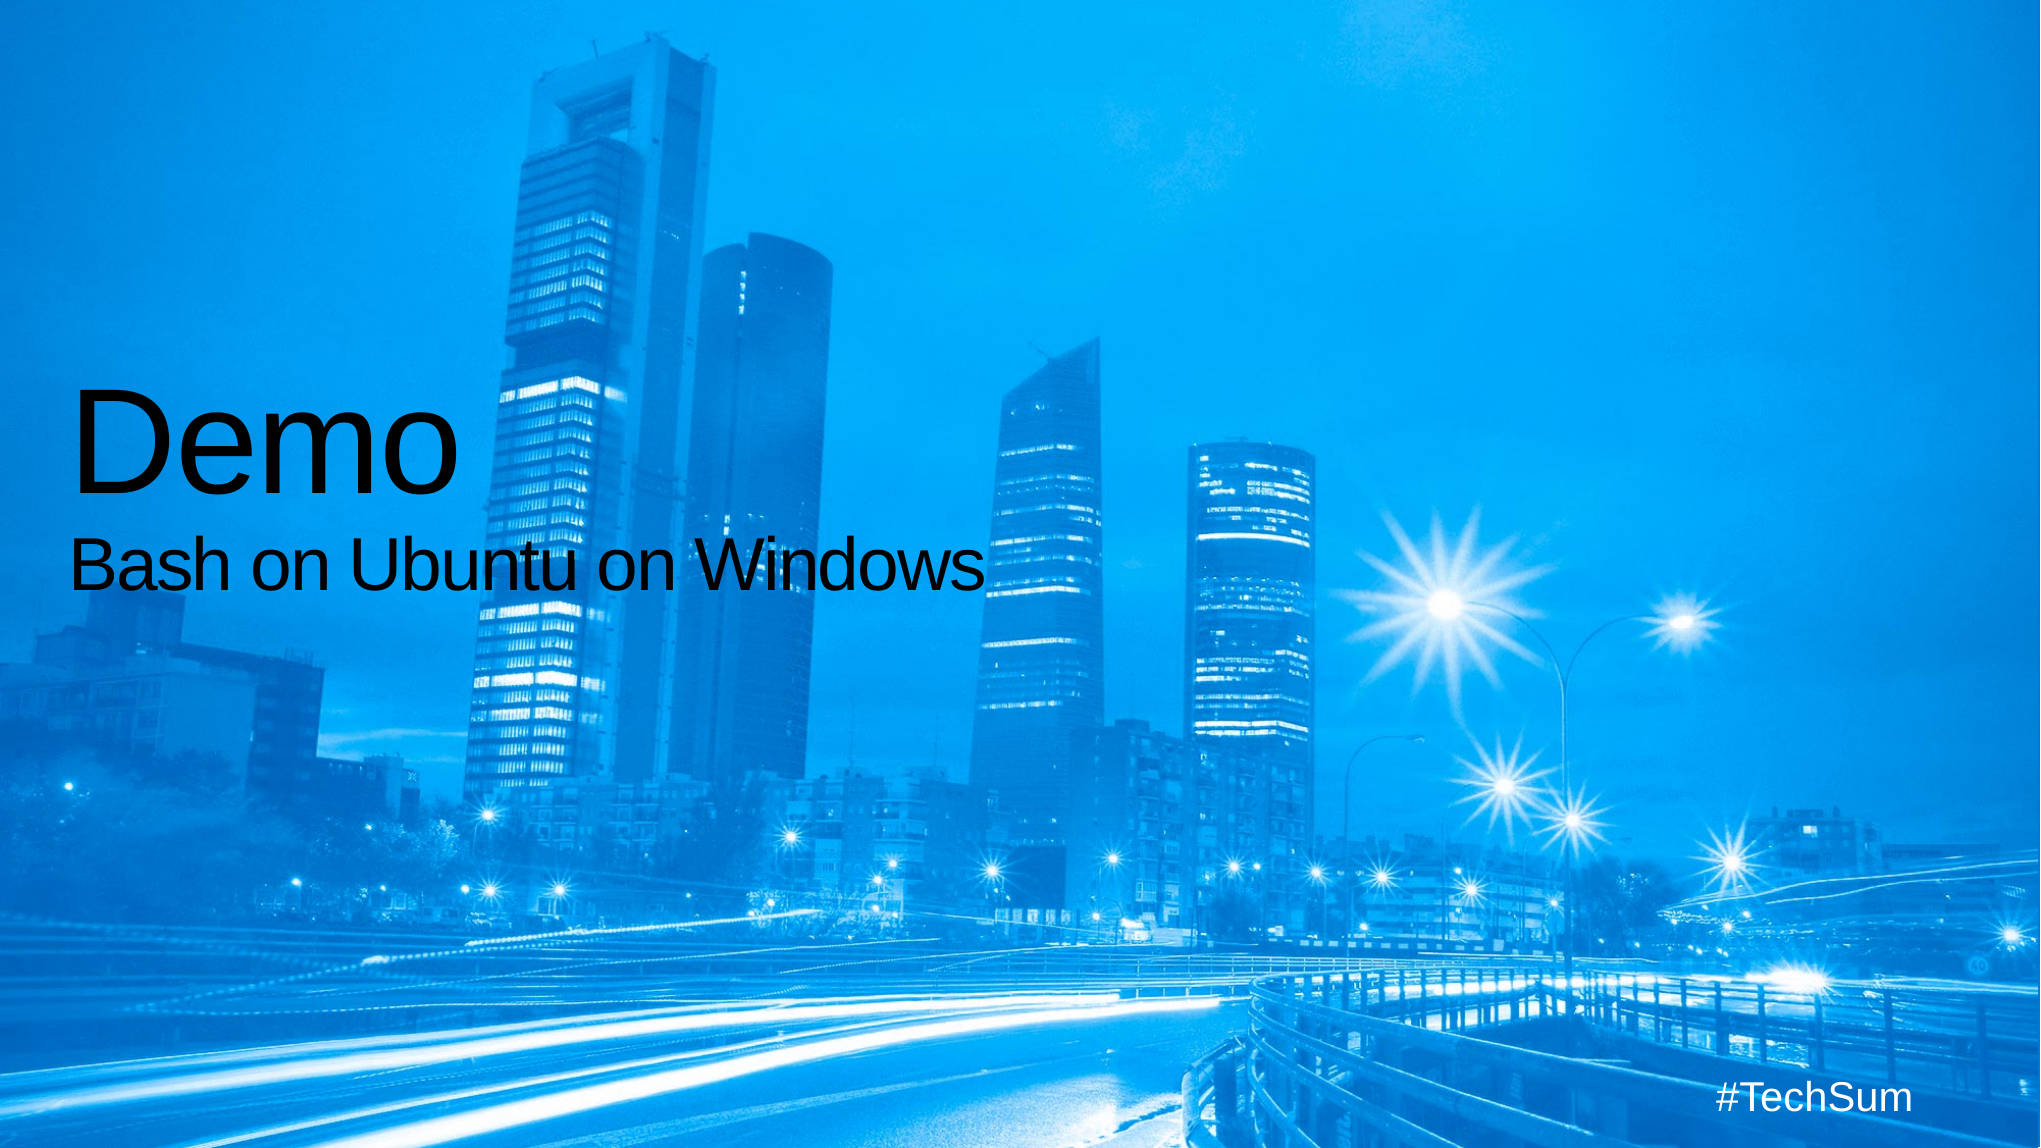

# Demo Bash on Ubuntu on Windows